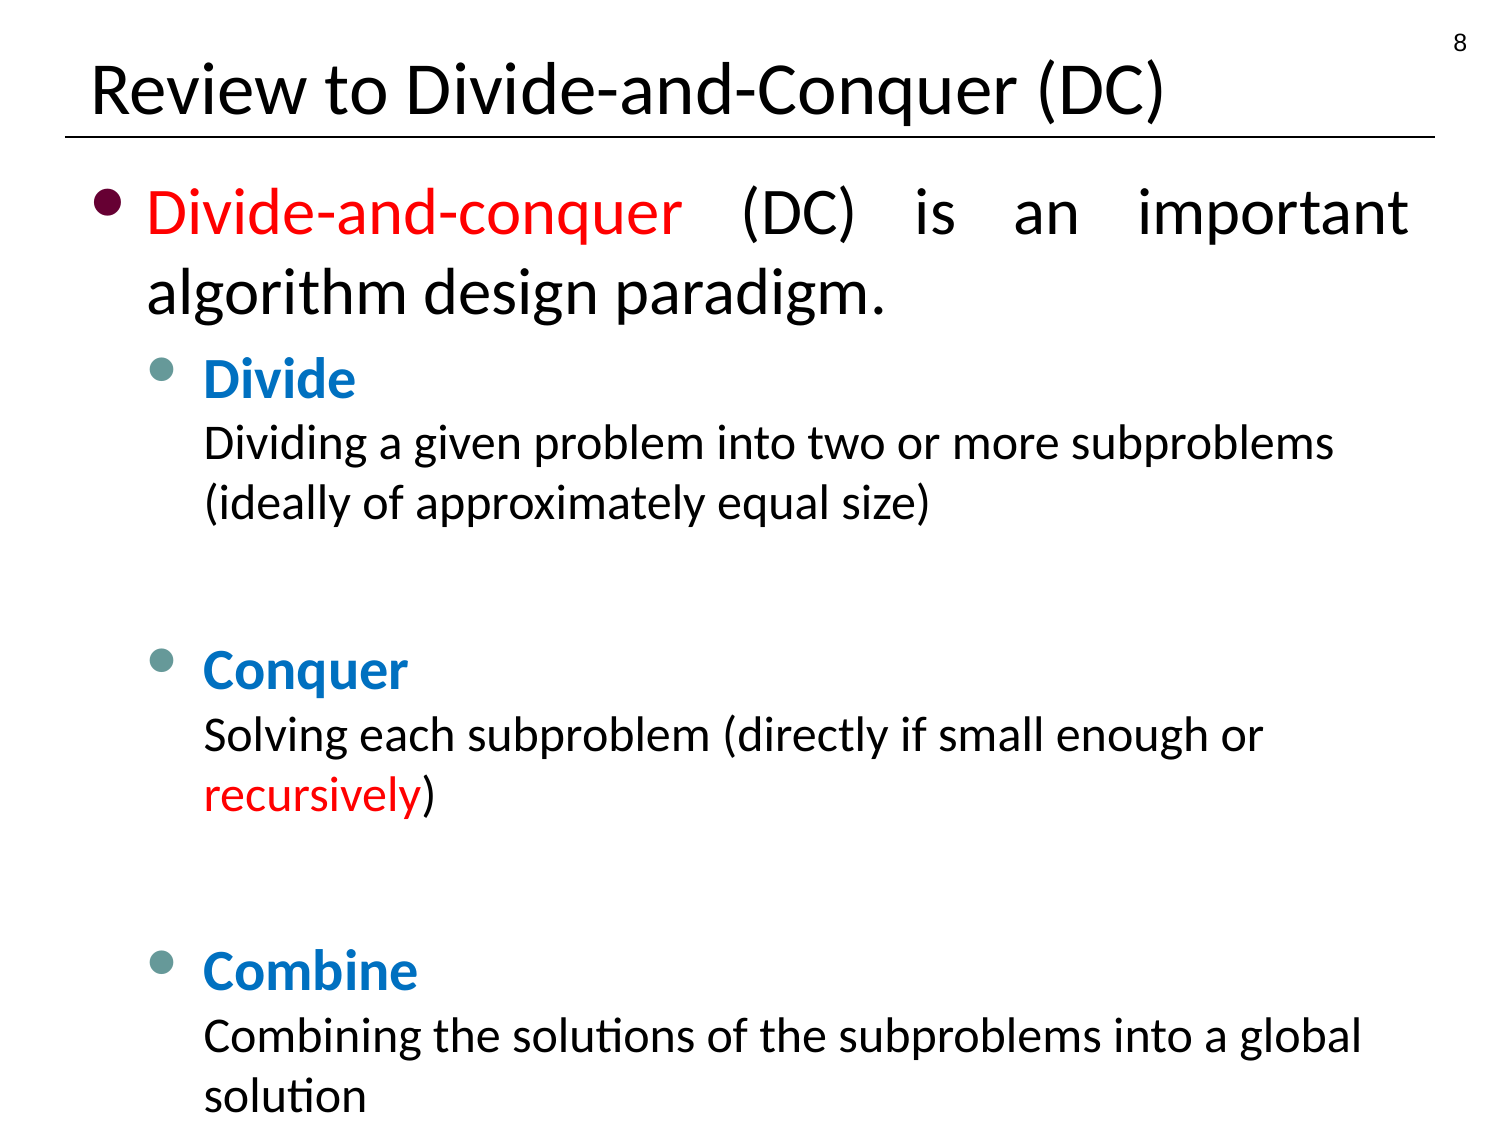

8
# Review to Divide-and-Conquer (DC)
Divide-and-conquer (DC) is an important algorithm design paradigm.
Divide
Dividing a given problem into two or more subproblems (ideally of approximately equal size)

Conquer
Solving each subproblem (directly if small enough or recursively)

Combine
Combining the solutions of the subproblems into a global solution